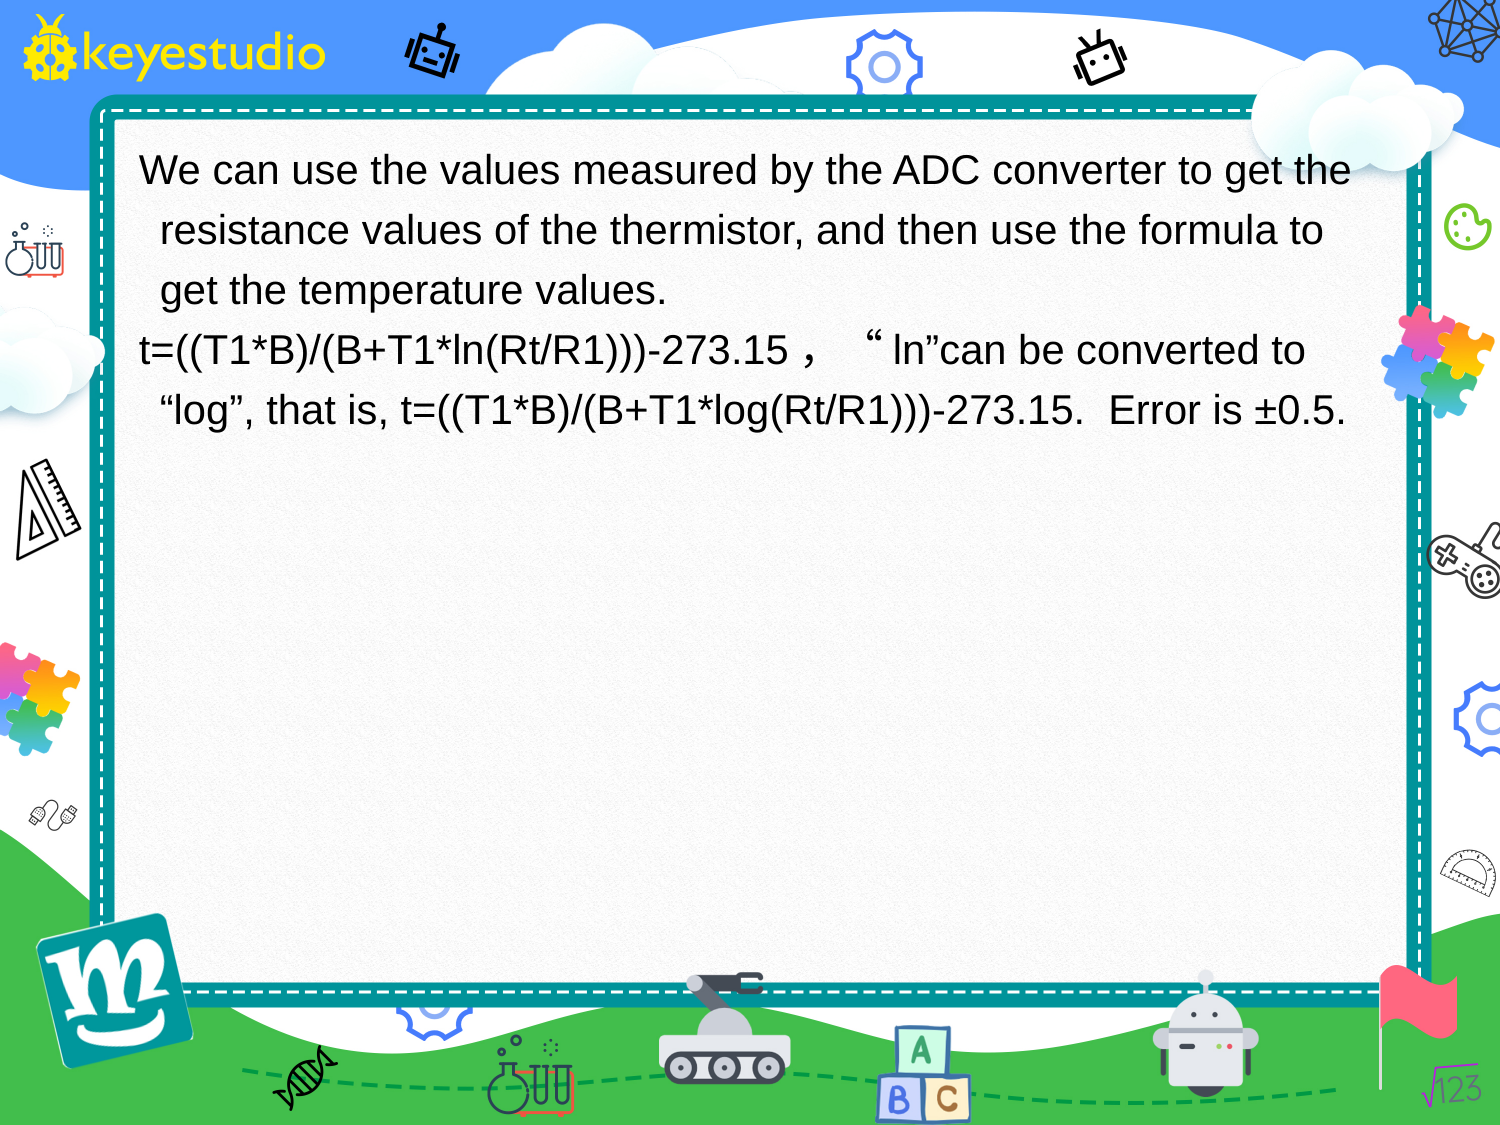

We can use the values measured by the ADC converter to get the resistance values of the thermistor, and then use the formula to get the temperature values.
  t=((T1*B)/(B+T1*ln(Rt/R1)))-273.15，“ln”can be converted to “log”, that is, t=((T1*B)/(B+T1*log(Rt/R1)))-273.15.  Error is ±0.5.